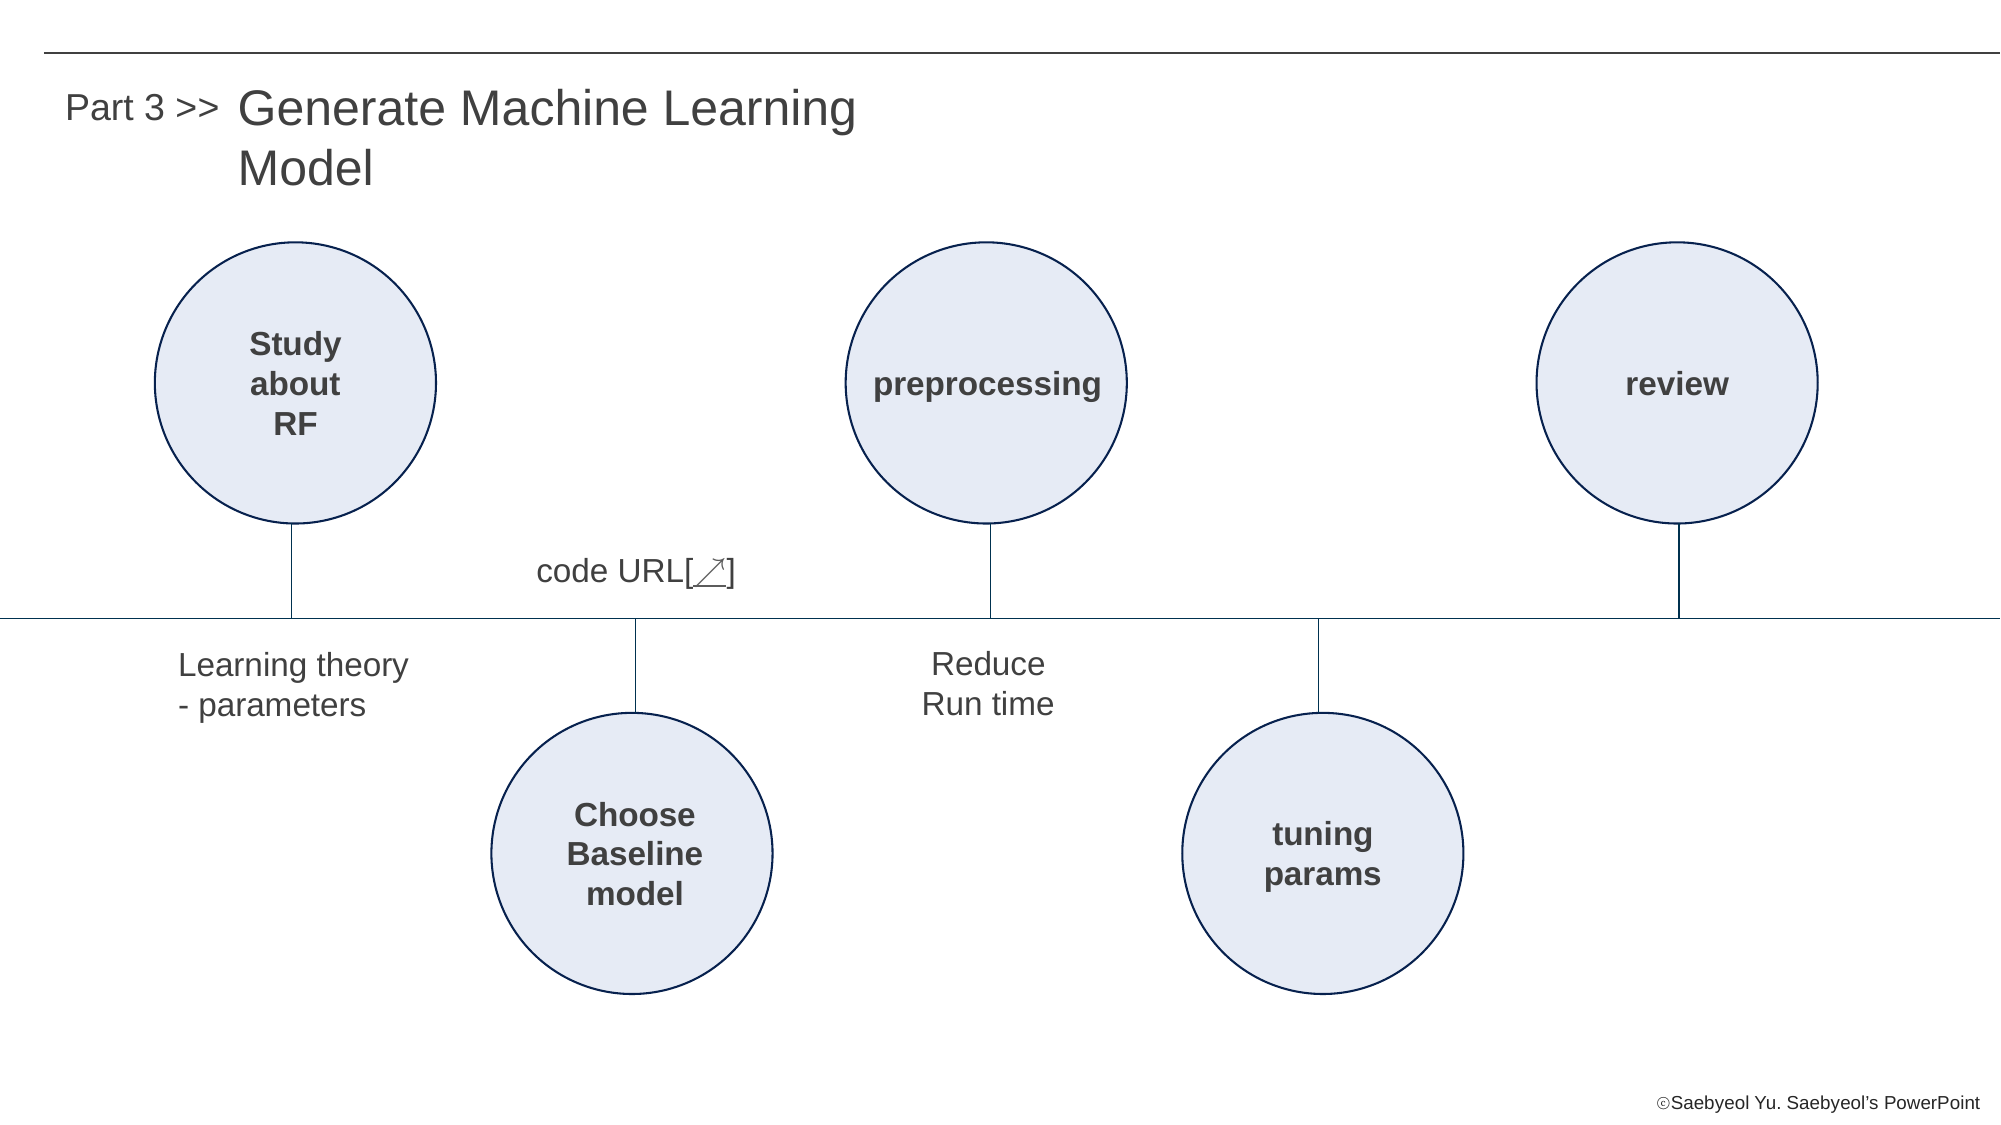

Generate Machine Learning Model
Part 3 >>

Study
about
RF
preprocessing
review
code URL[↗]
Reduce
Run time
Learning theory
- parameters

Choose
Baseline
model
tuning
params